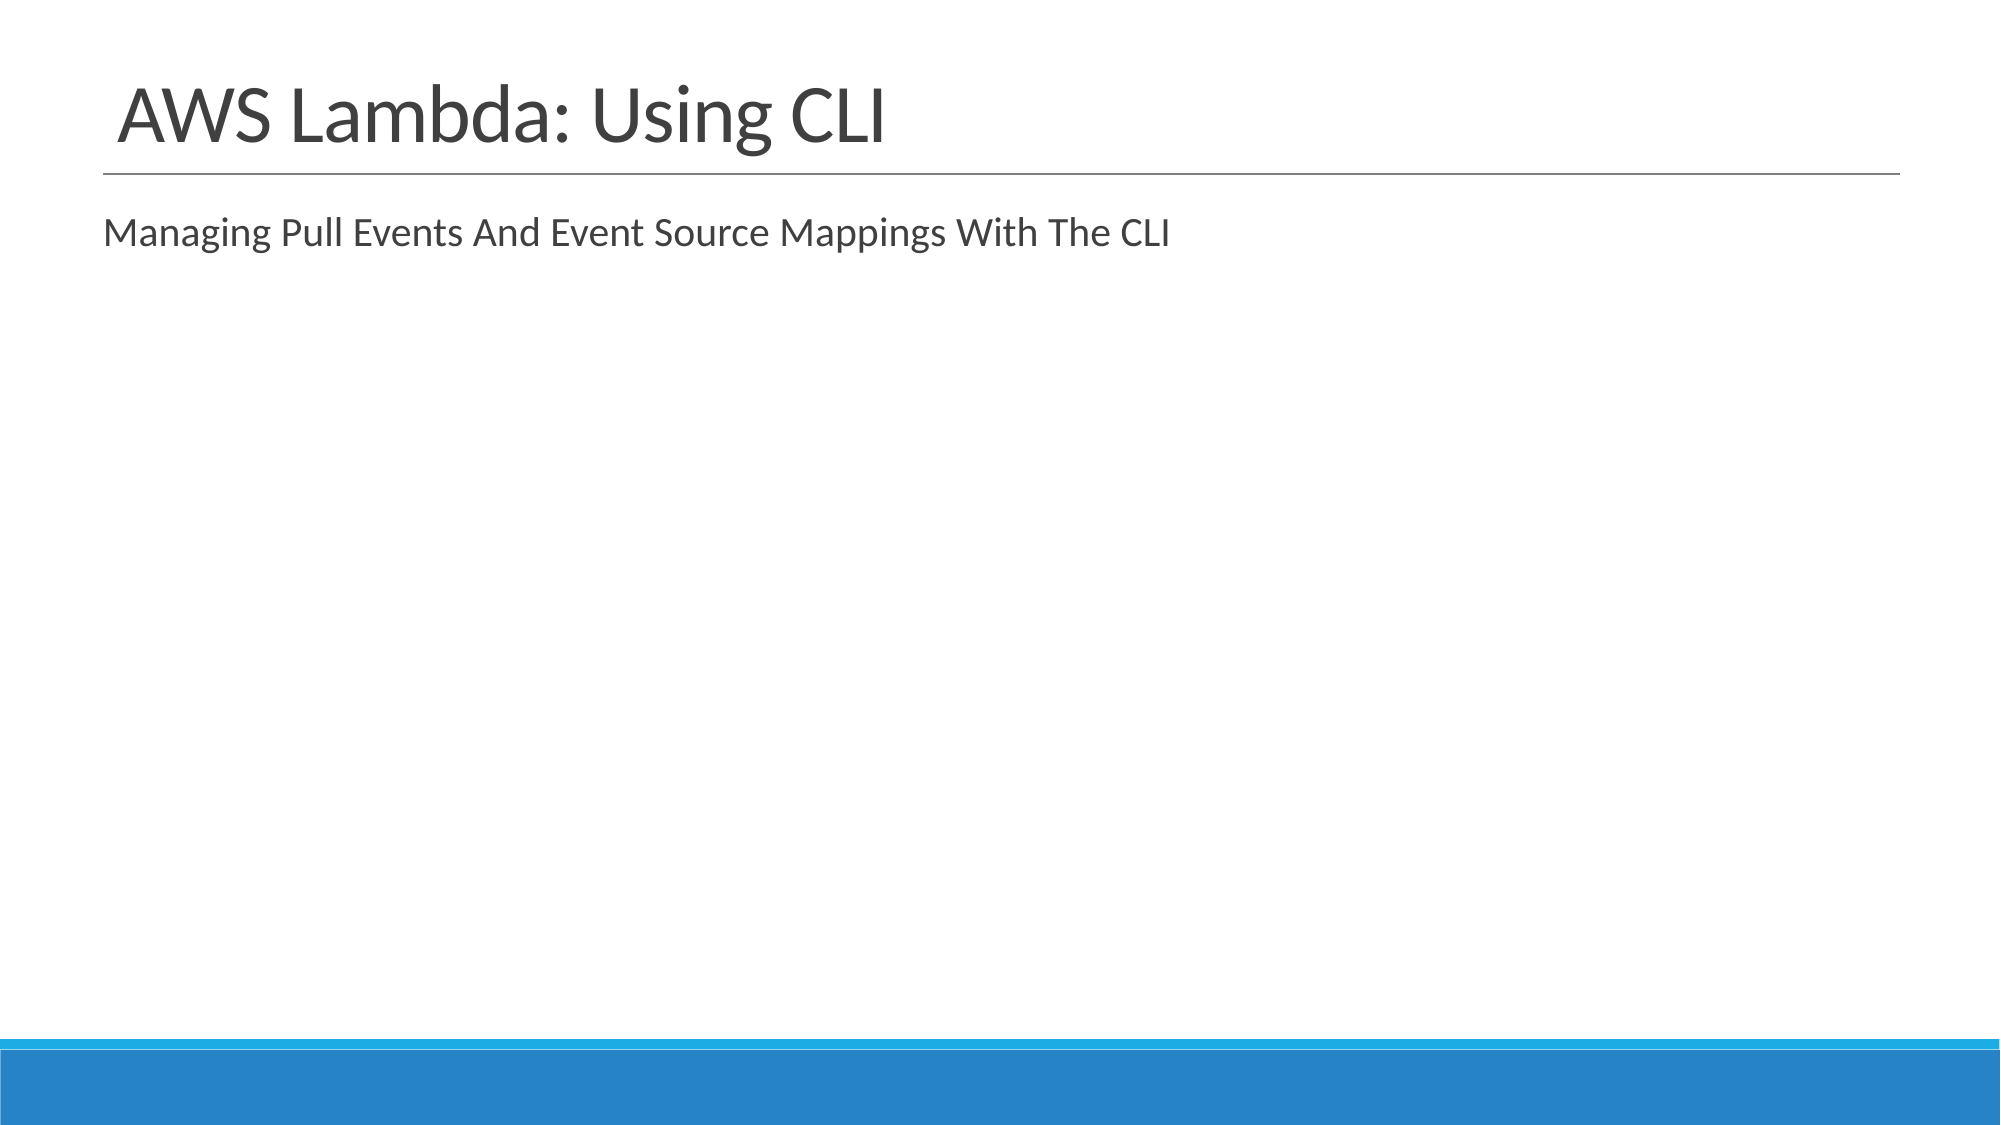

# AWS Lambda: Using CLI
Managing Pull Events And Event Source Mappings With The CLI